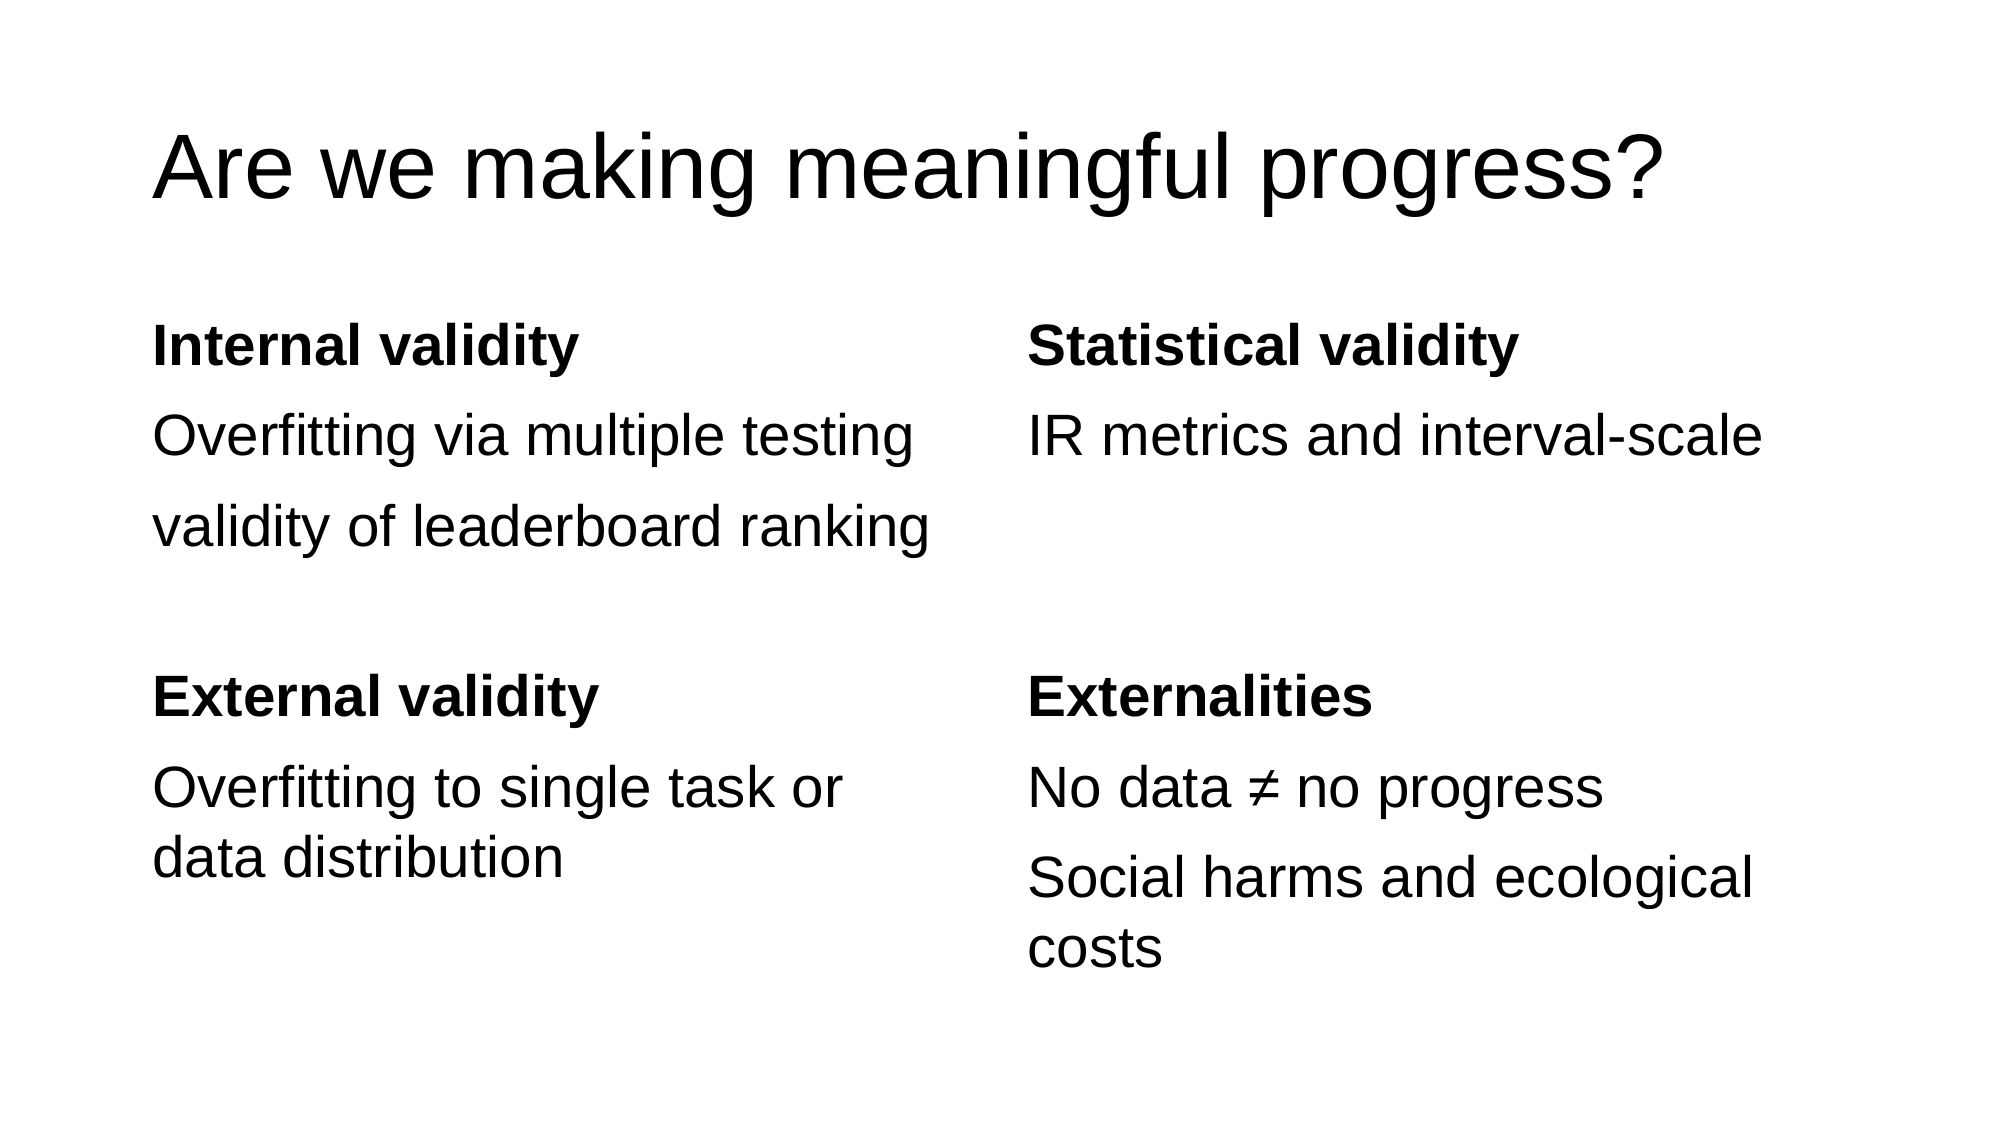

# Are we making meaningful progress?
Internal validity
Overfitting via multiple testing
validity of leaderboard ranking
External validity
Overfitting to single task or data distribution
Statistical validity
IR metrics and interval-scale

Externalities
No data ≠ no progress
Social harms and ecological costs